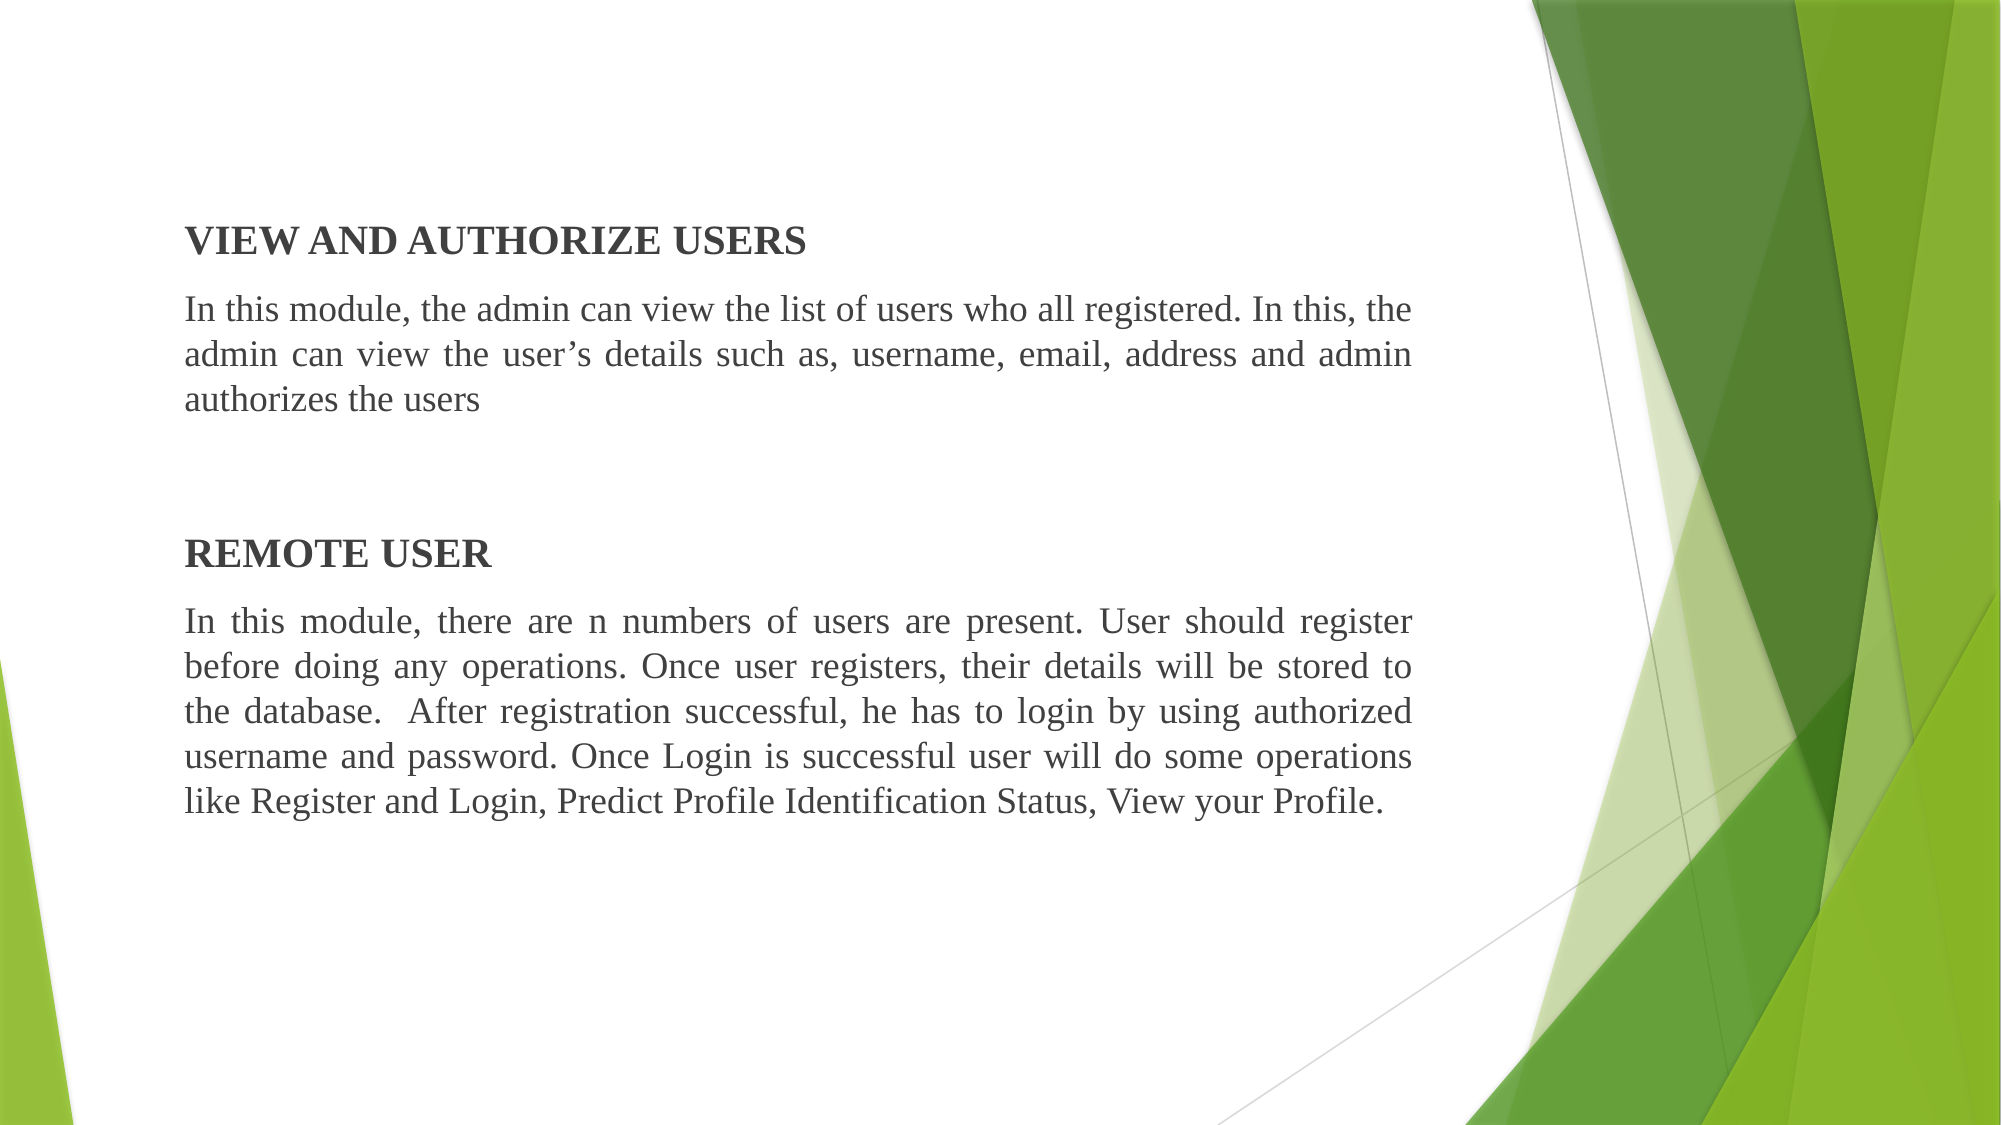

VIEW AND AUTHORIZE USERS
In this module, the admin can view the list of users who all registered. In this, the admin can view the user’s details such as, username, email, address and admin authorizes the users

REMOTE USER
In this module, there are n numbers of users are present. User should register before doing any operations. Once user registers, their details will be stored to the database.  After registration successful, he has to login by using authorized username and password. Once Login is successful user will do some operations like Register and Login, Predict Profile Identification Status, View your Profile.